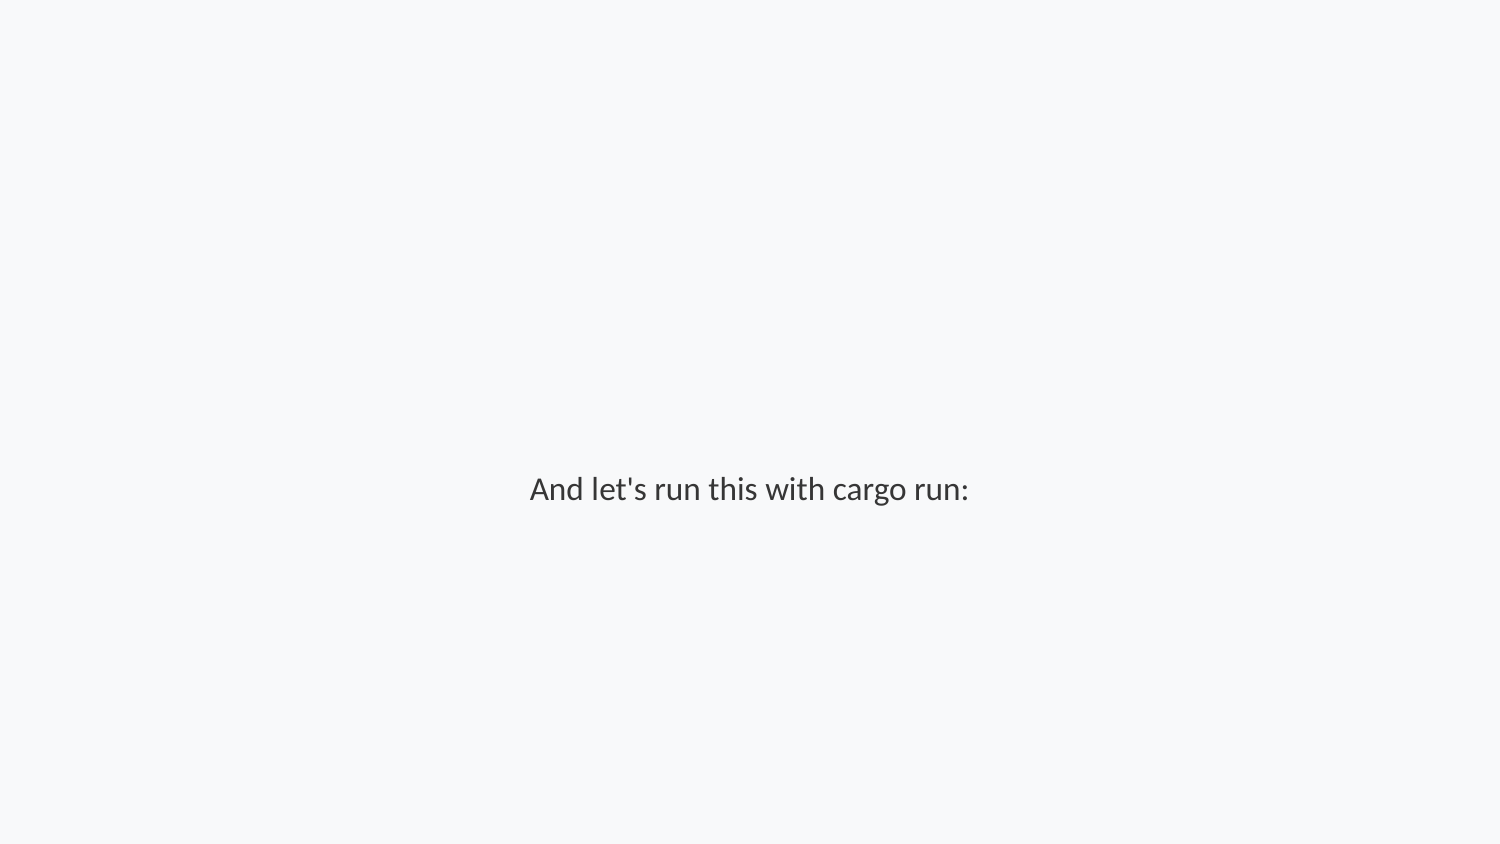

And let's run this with cargo run:
Step 146 of 264